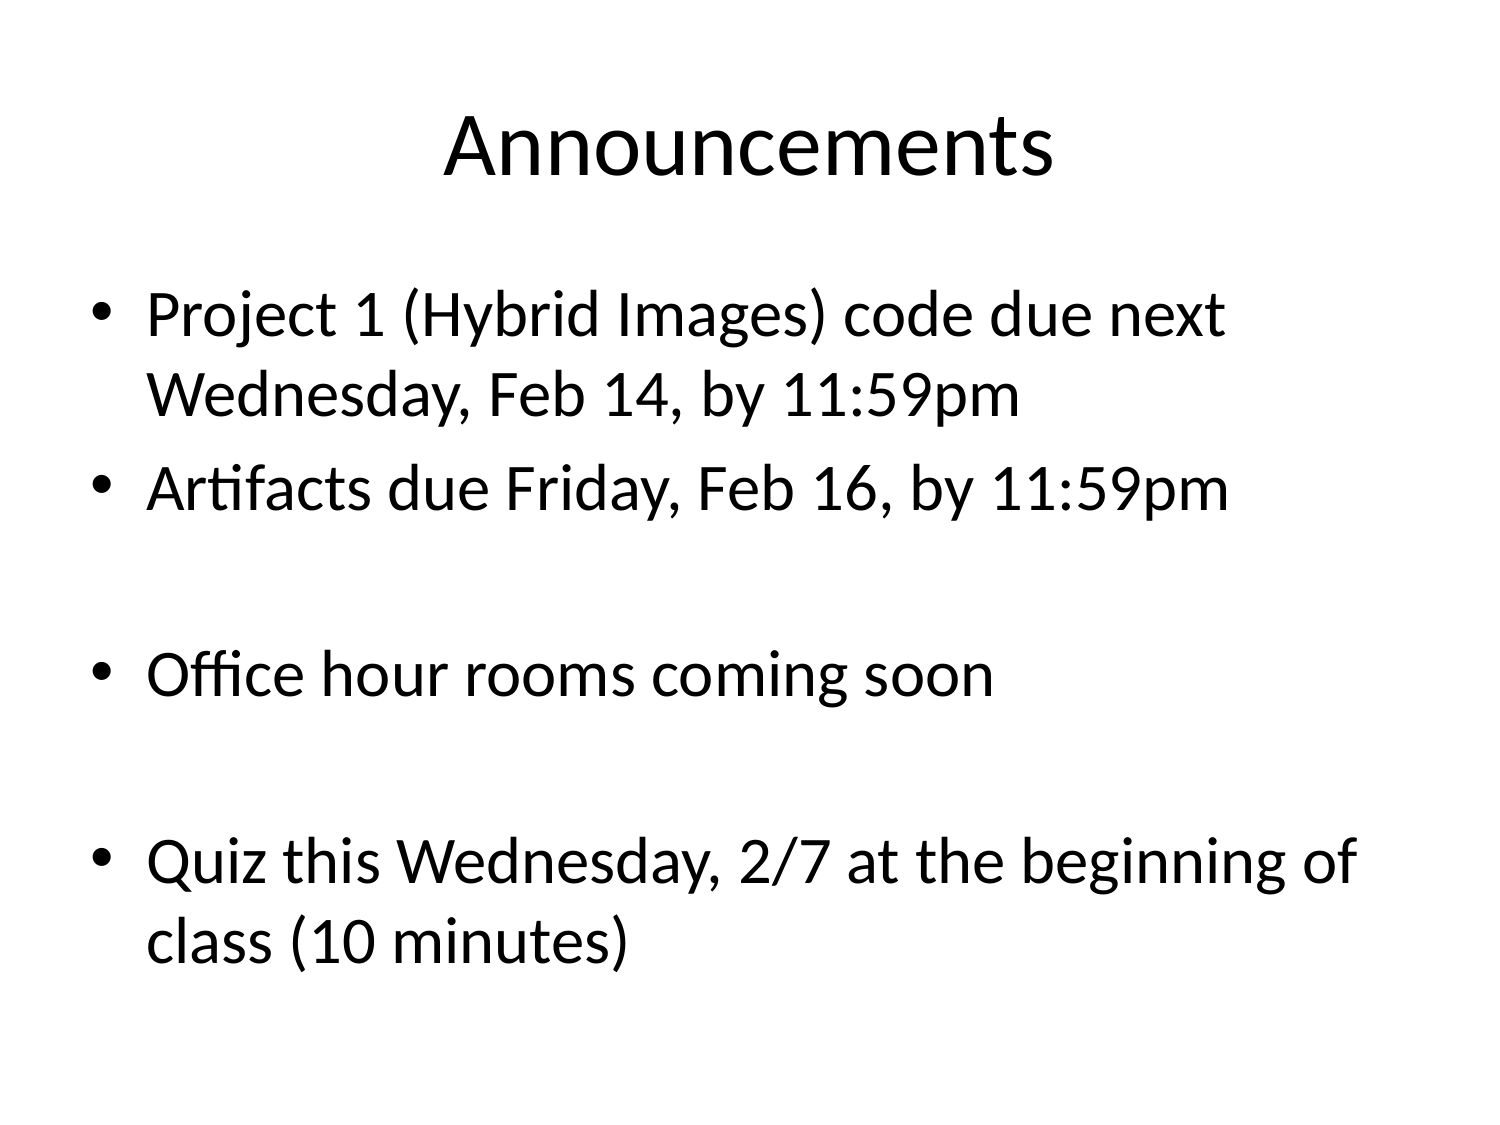

# Announcements
Project 1 (Hybrid Images) code due next Wednesday, Feb 14, by 11:59pm
Artifacts due Friday, Feb 16, by 11:59pm

Office hour rooms coming soon

Quiz this Wednesday, 2/7 at the beginning of class (10 minutes)